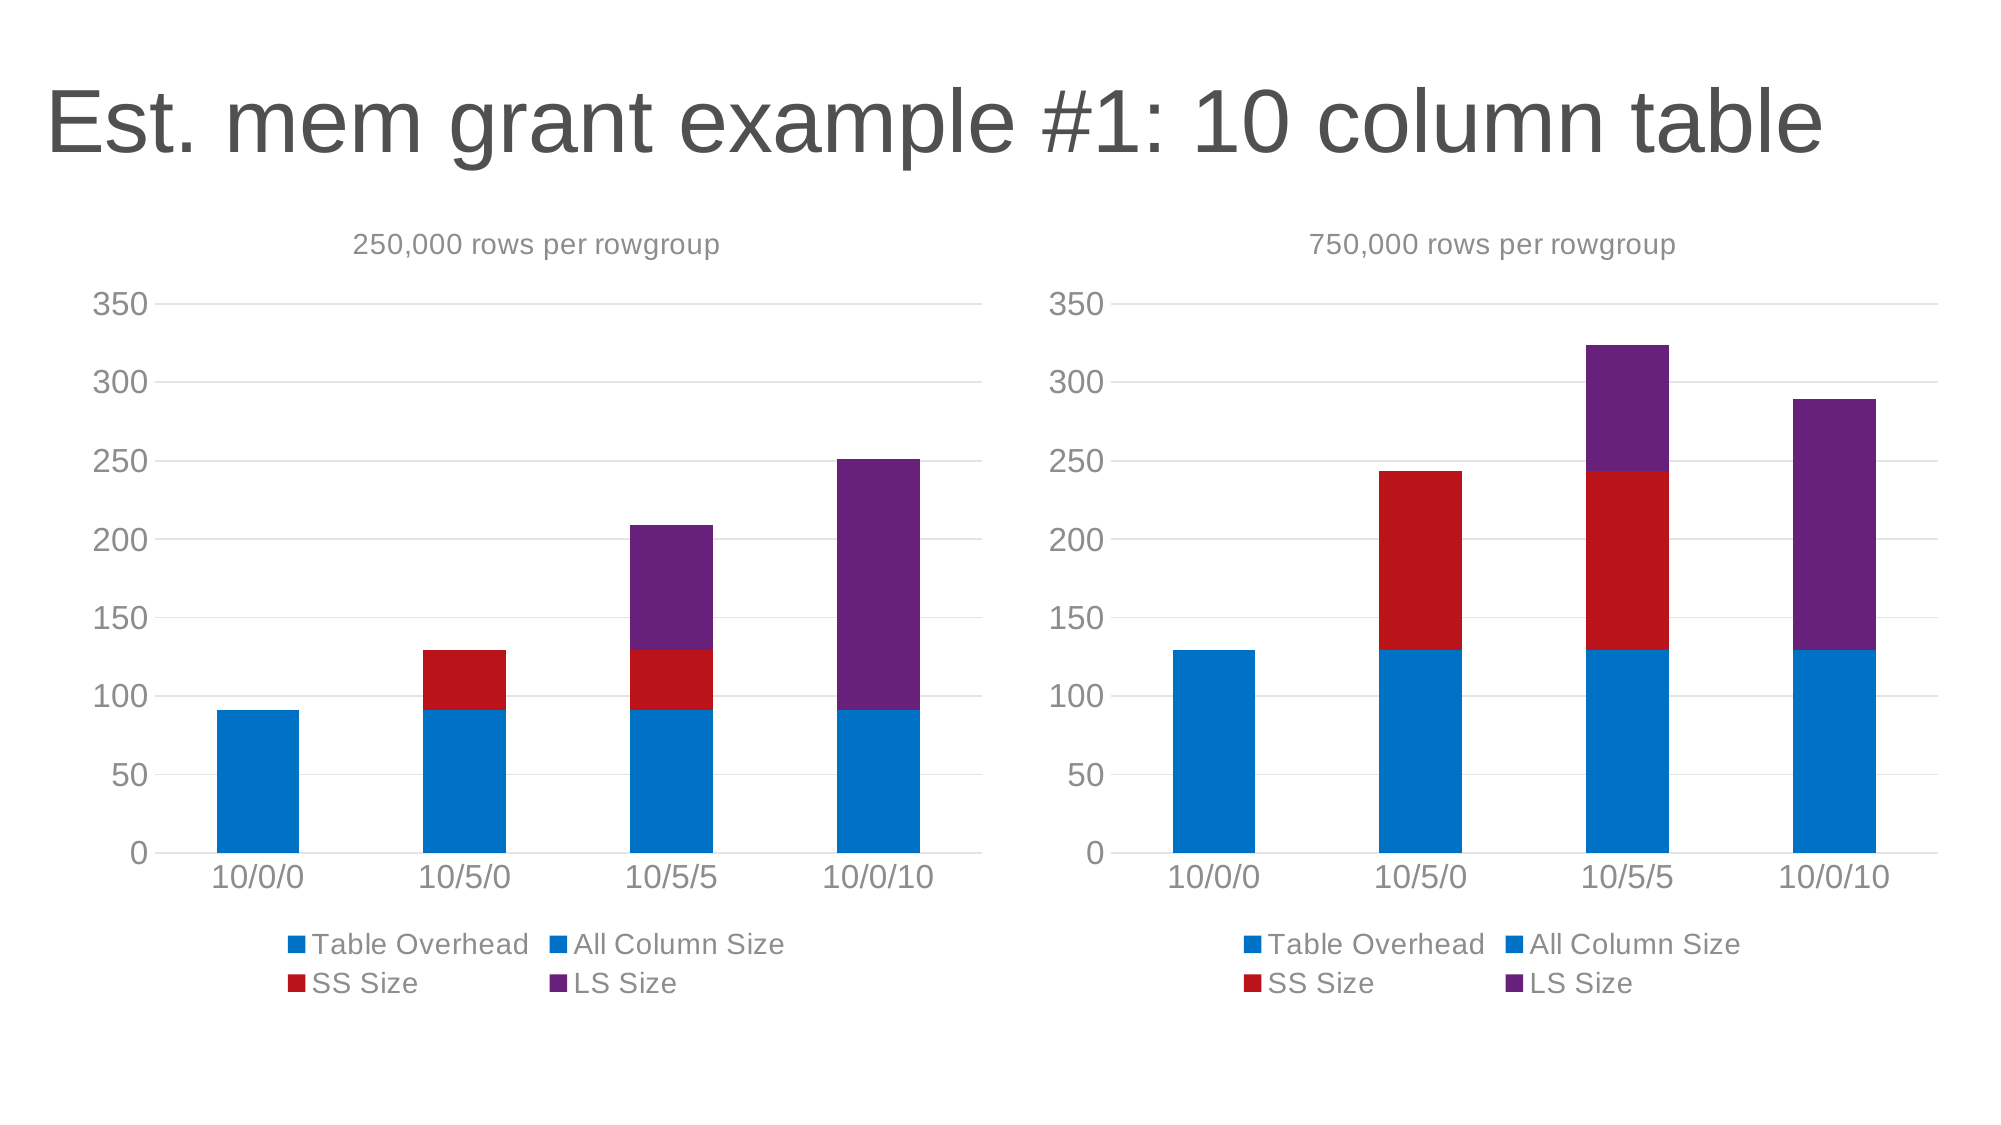

# Est. mem grant example #1: 10 column table

### Chart: 250,000 rows per rowgroup

| Category | Table Overhead | All Column Size | SS Size | LS Size |
|---|---|---|---|---|
| 10/0/0 | 72.0 | 19.073486328125 | 0.0 | 0.0 |
| 10/5/0 | 72.0 | 19.073486328125 | 38.14697265625 | 0.0 |
| 10/5/5 | 72.0 | 19.073486328125 | 38.14697265625 | 79.99984741210938 |
| 10/0/10 | 72.0 | 19.073486328125 | 0.0 | 159.99969482421875 |

[unsupported chart]